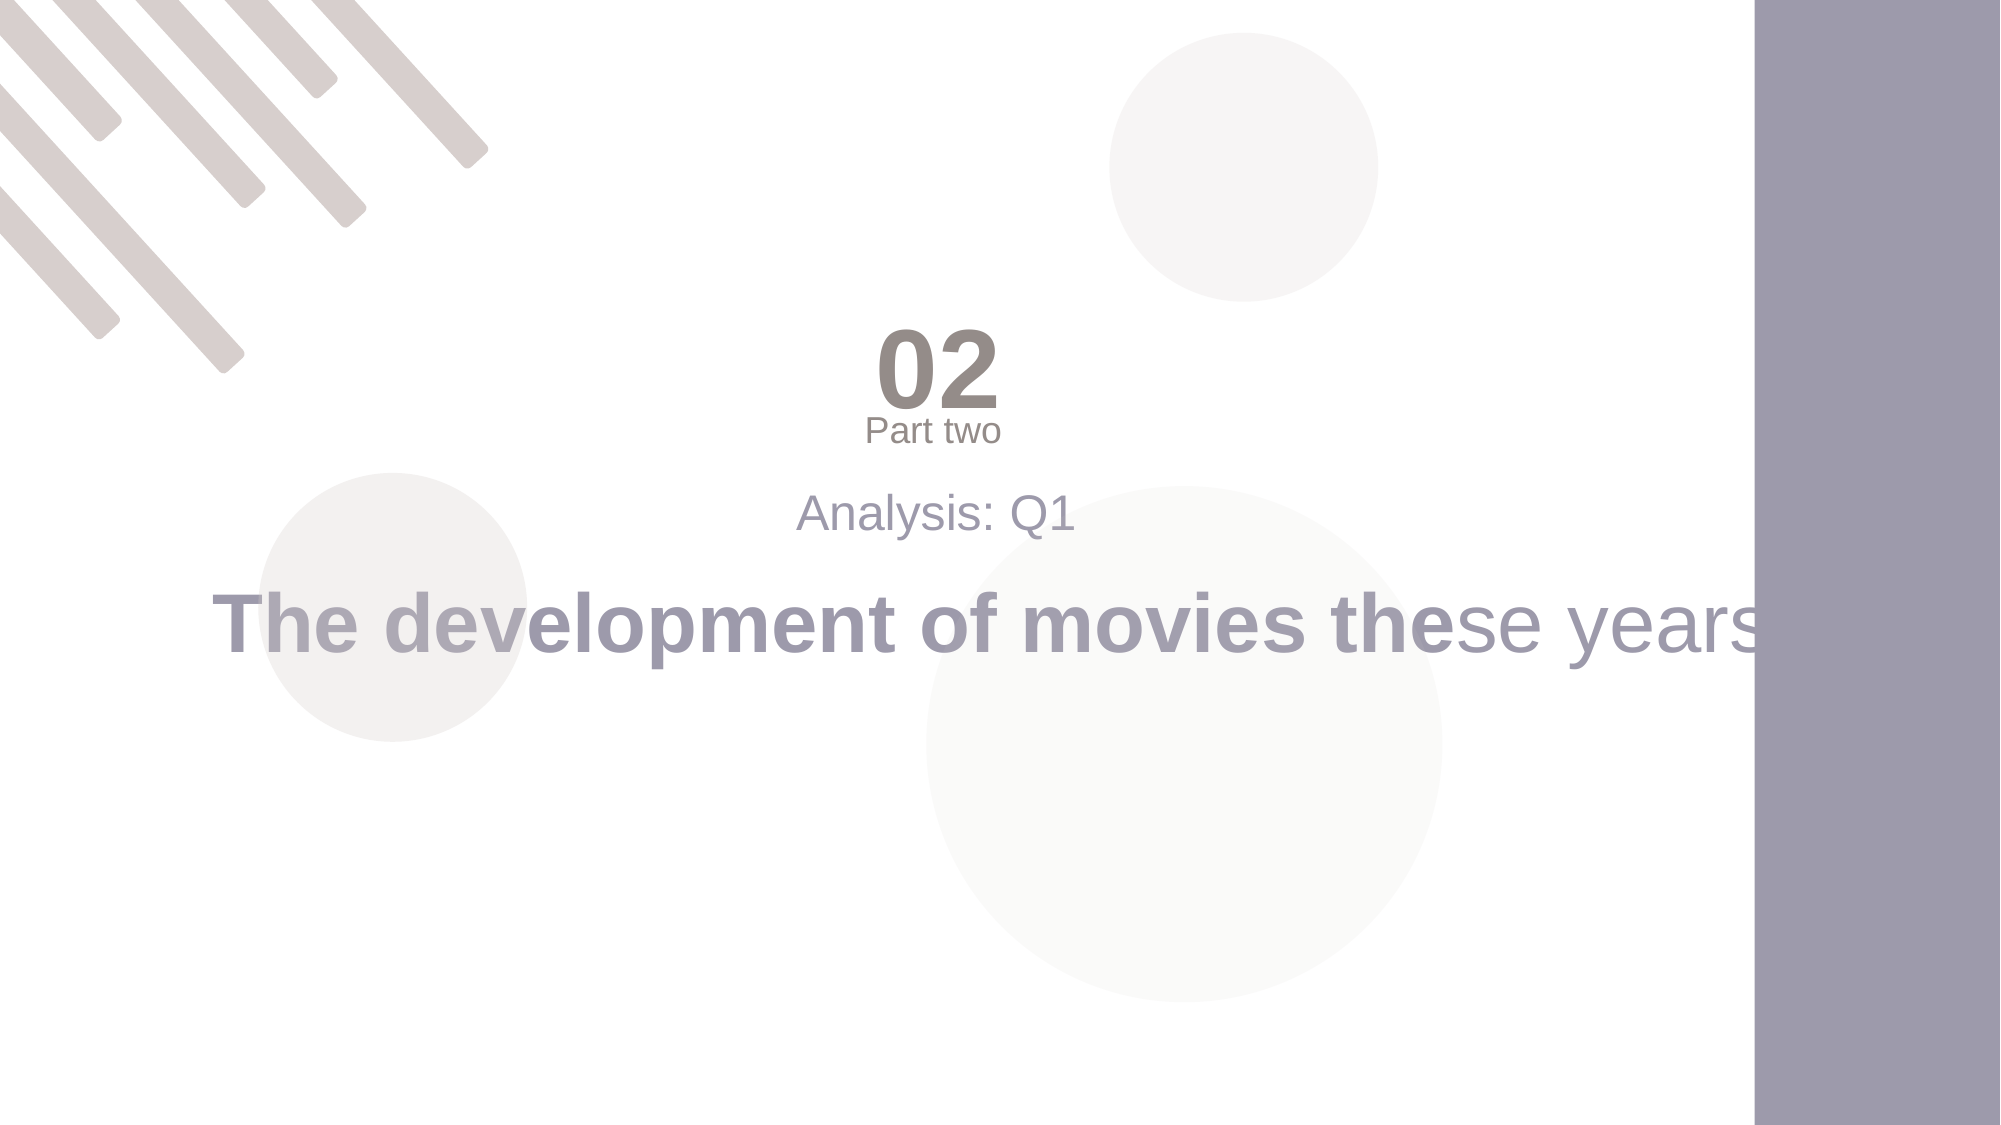

02
Part two
Analysis: Q1
The development of movies these years